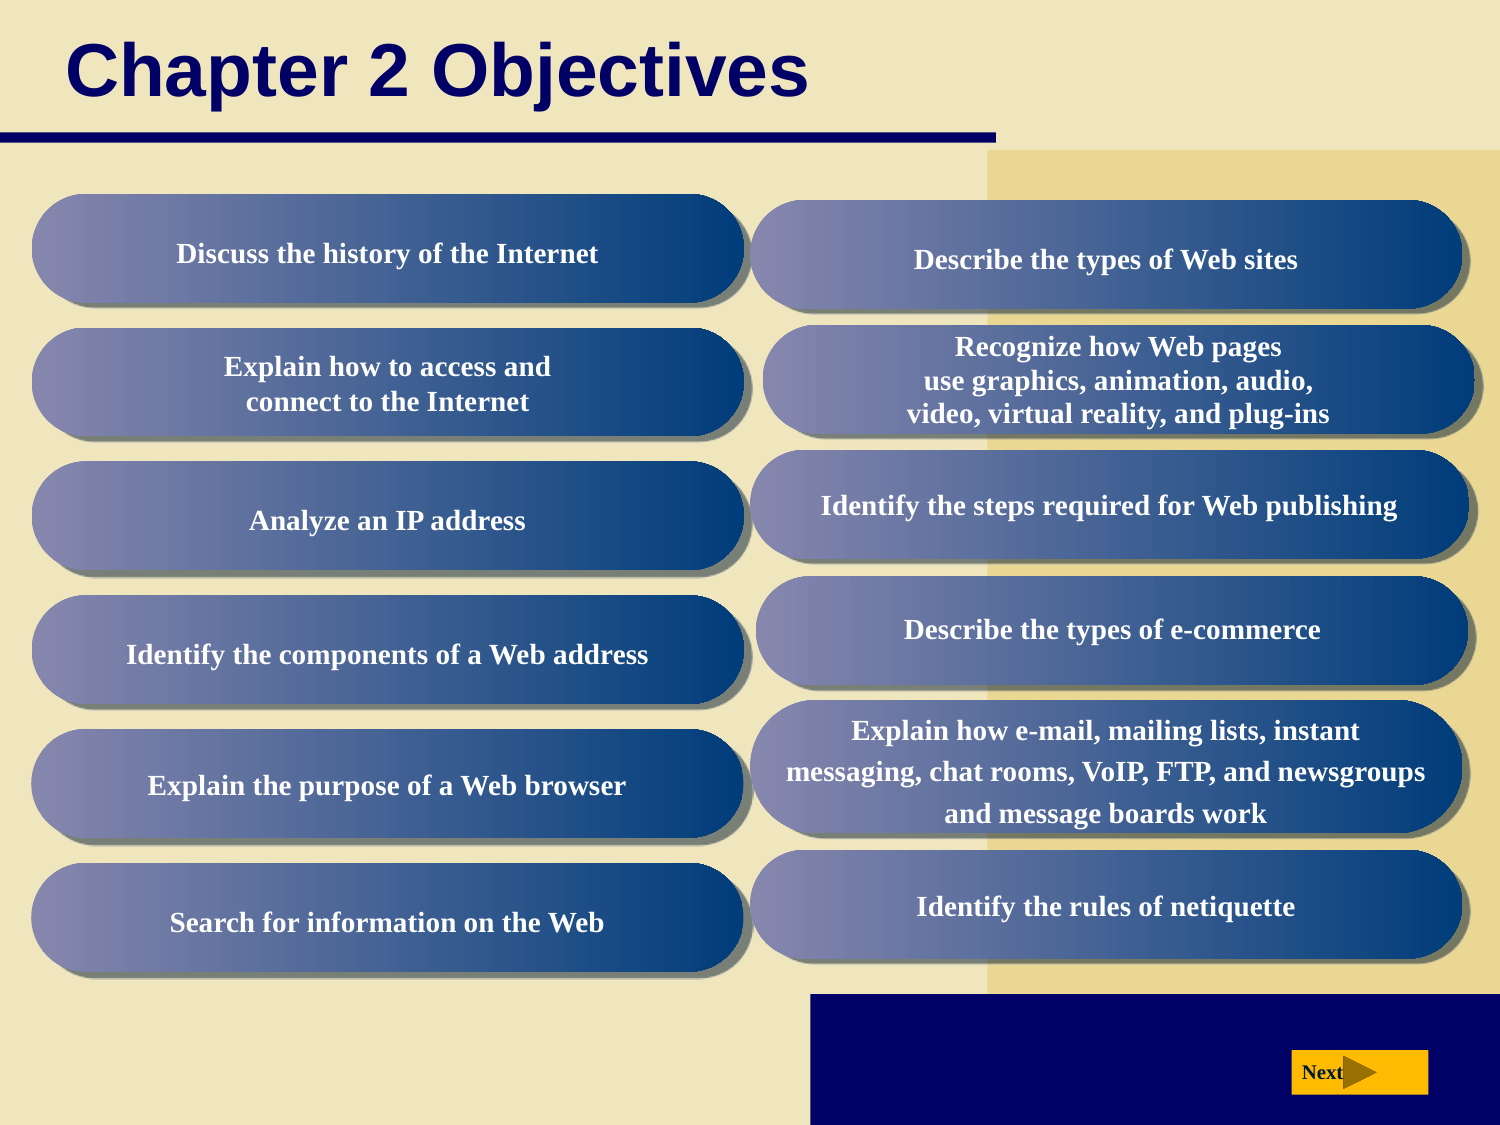

# Chapter 2 Objectives
Discuss the history of the Internet
Describe the types of Web sites
Recognize how Web pages
use graphics, animation, audio,
video, virtual reality, and plug-ins
Explain how to access and
connect to the Internet
Identify the steps required for Web publishing
Analyze an IP address
Describe the types of e-commerce

Identify the components of a Web address
Explain how e-mail, mailing lists, instant messaging, chat rooms, VoIP, FTP, and newsgroups and message boards work
Explain the purpose of a Web browser

Identify the rules of netiquette

Search for information on the Web

Next